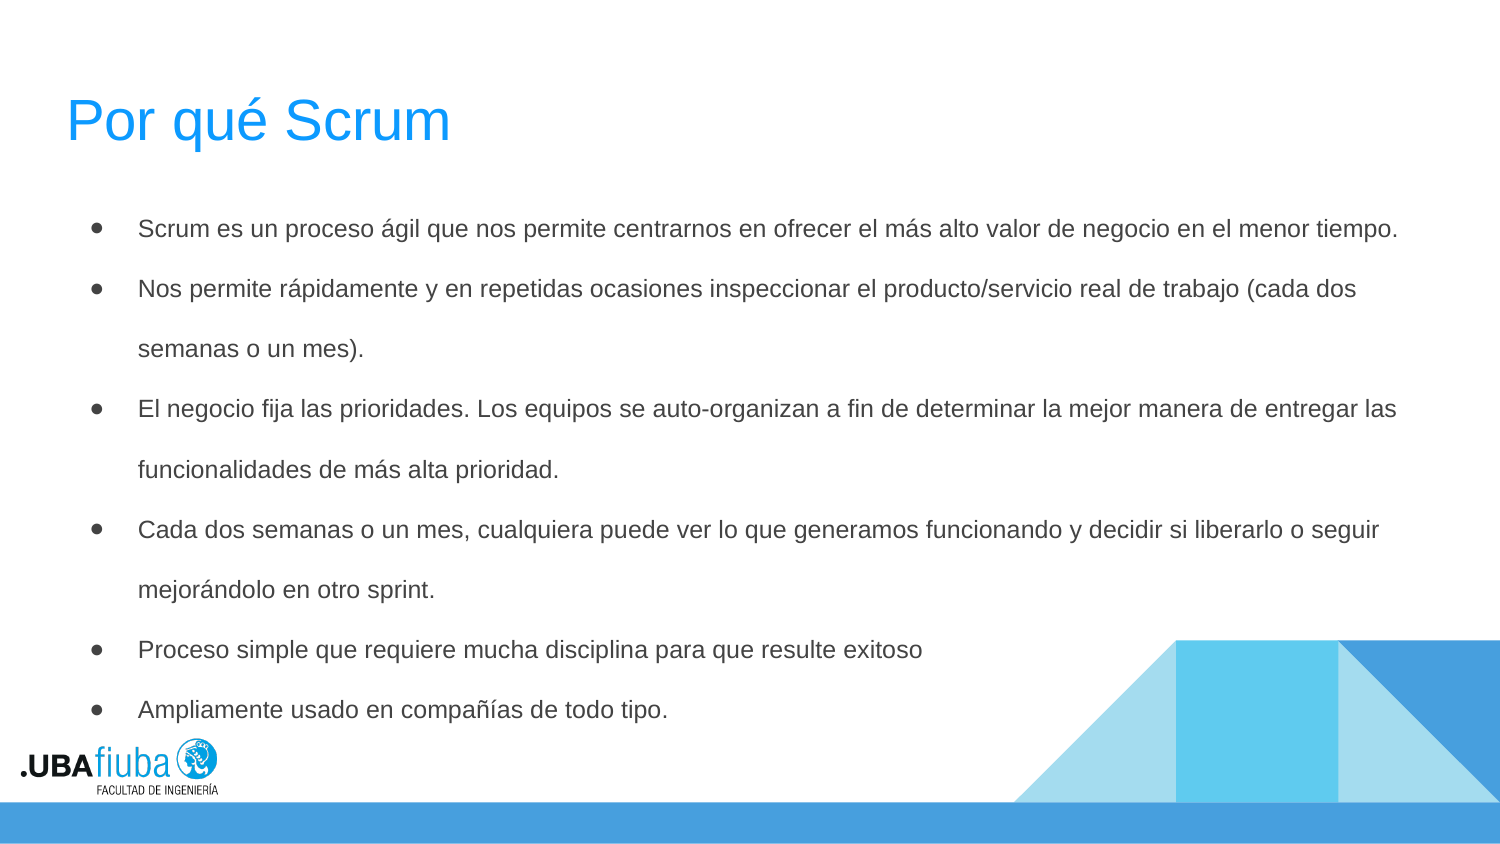

# Por qué Scrum
Scrum es un proceso ágil que nos permite centrarnos en ofrecer el más alto valor de negocio en el menor tiempo.
Nos permite rápidamente y en repetidas ocasiones inspeccionar el producto/servicio real de trabajo (cada dos semanas o un mes).
El negocio fija las prioridades. Los equipos se auto-organizan a fin de determinar la mejor manera de entregar las funcionalidades de más alta prioridad.
Cada dos semanas o un mes, cualquiera puede ver lo que generamos funcionando y decidir si liberarlo o seguir mejorándolo en otro sprint.
Proceso simple que requiere mucha disciplina para que resulte exitoso
Ampliamente usado en compañías de todo tipo.